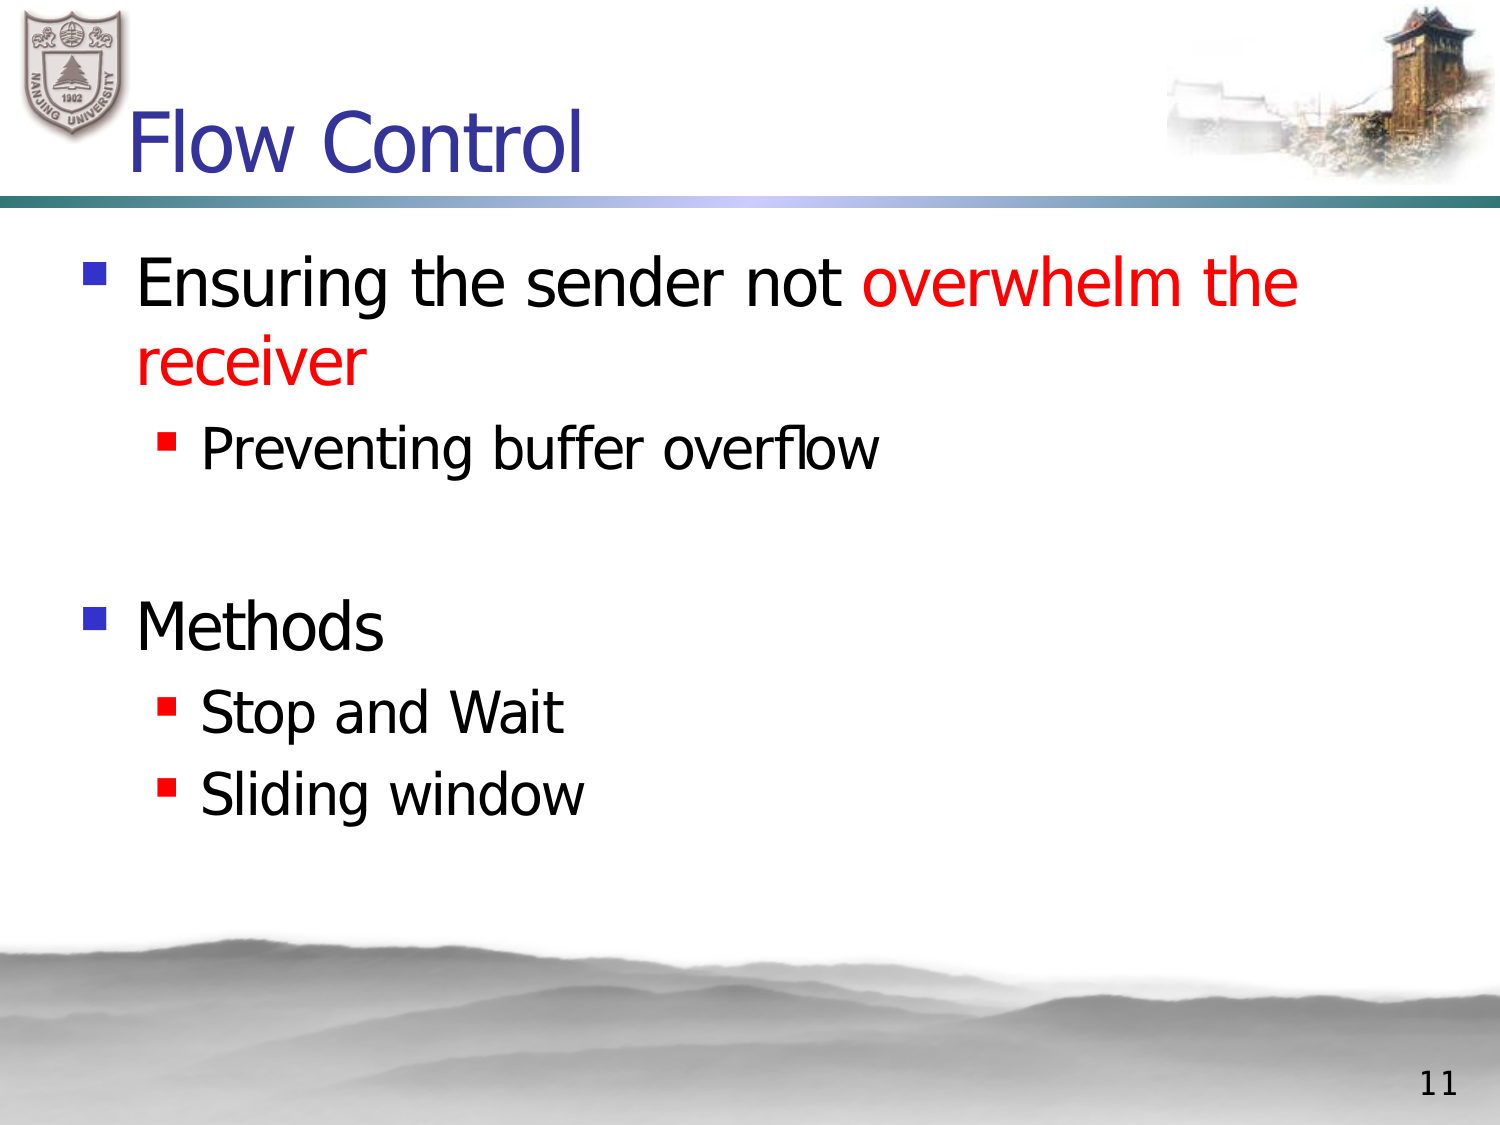

# Flow Control
Ensuring the sender not overwhelm the receiver
Preventing buffer overflow

Methods
Stop and Wait
Sliding window
11